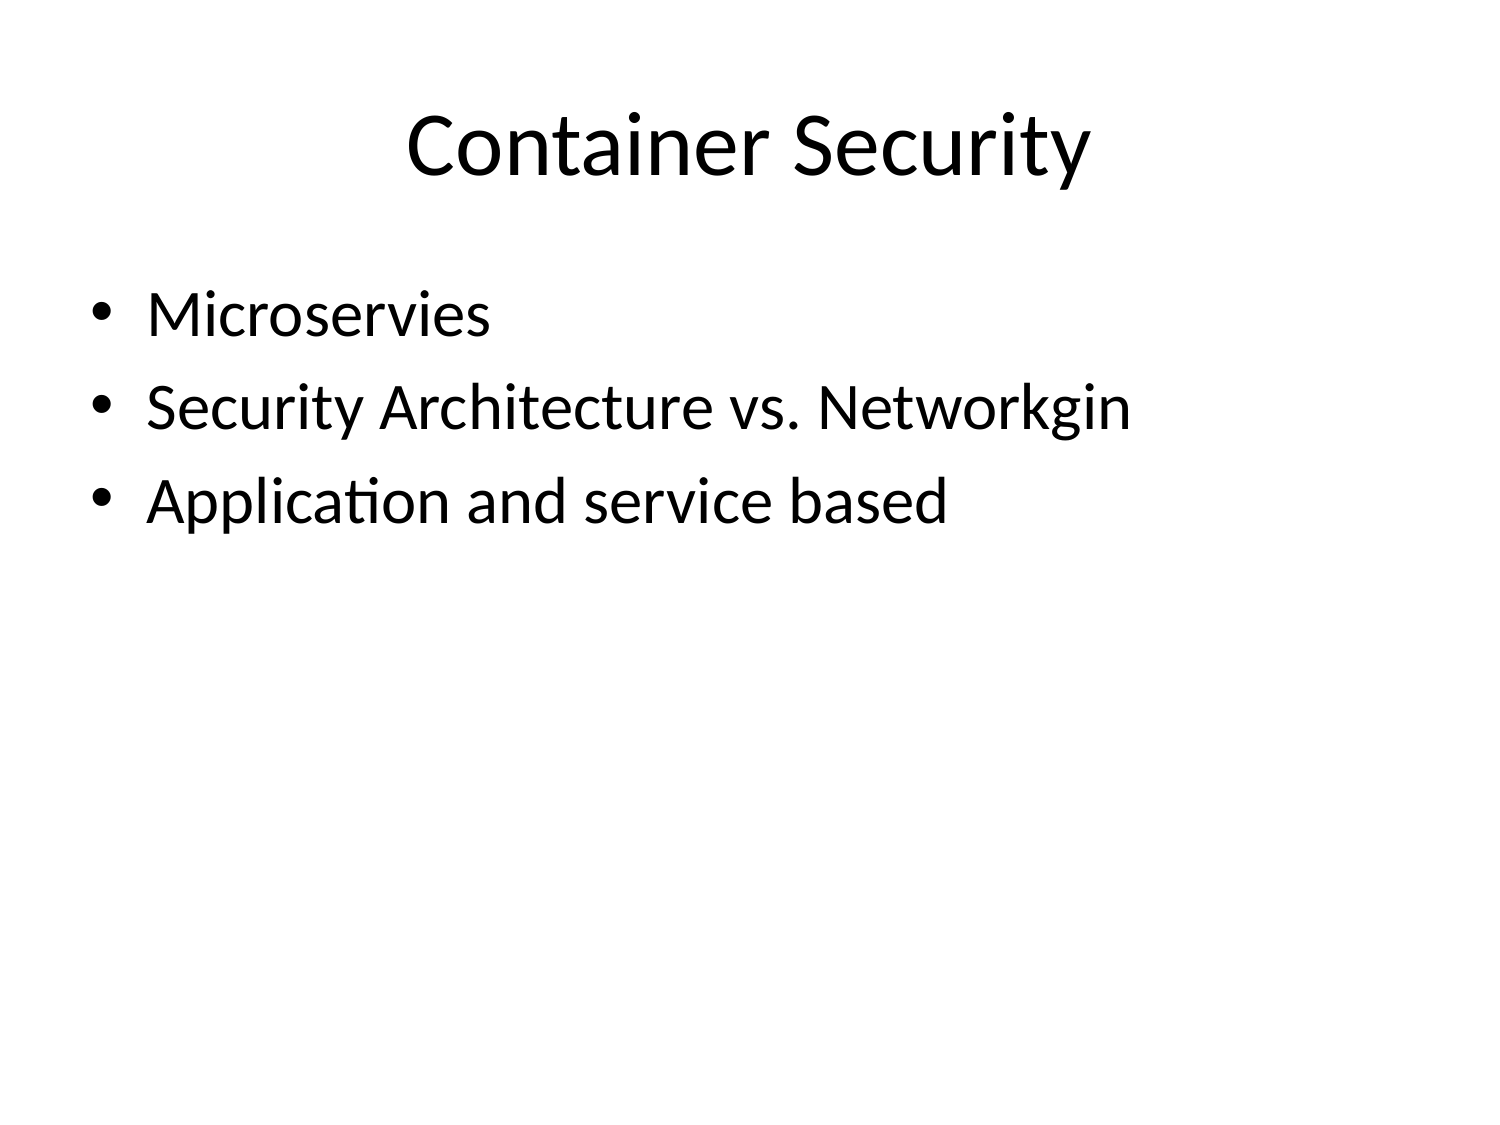

# Container Security
Microservies
Security Architecture vs. Networkgin
Application and service based